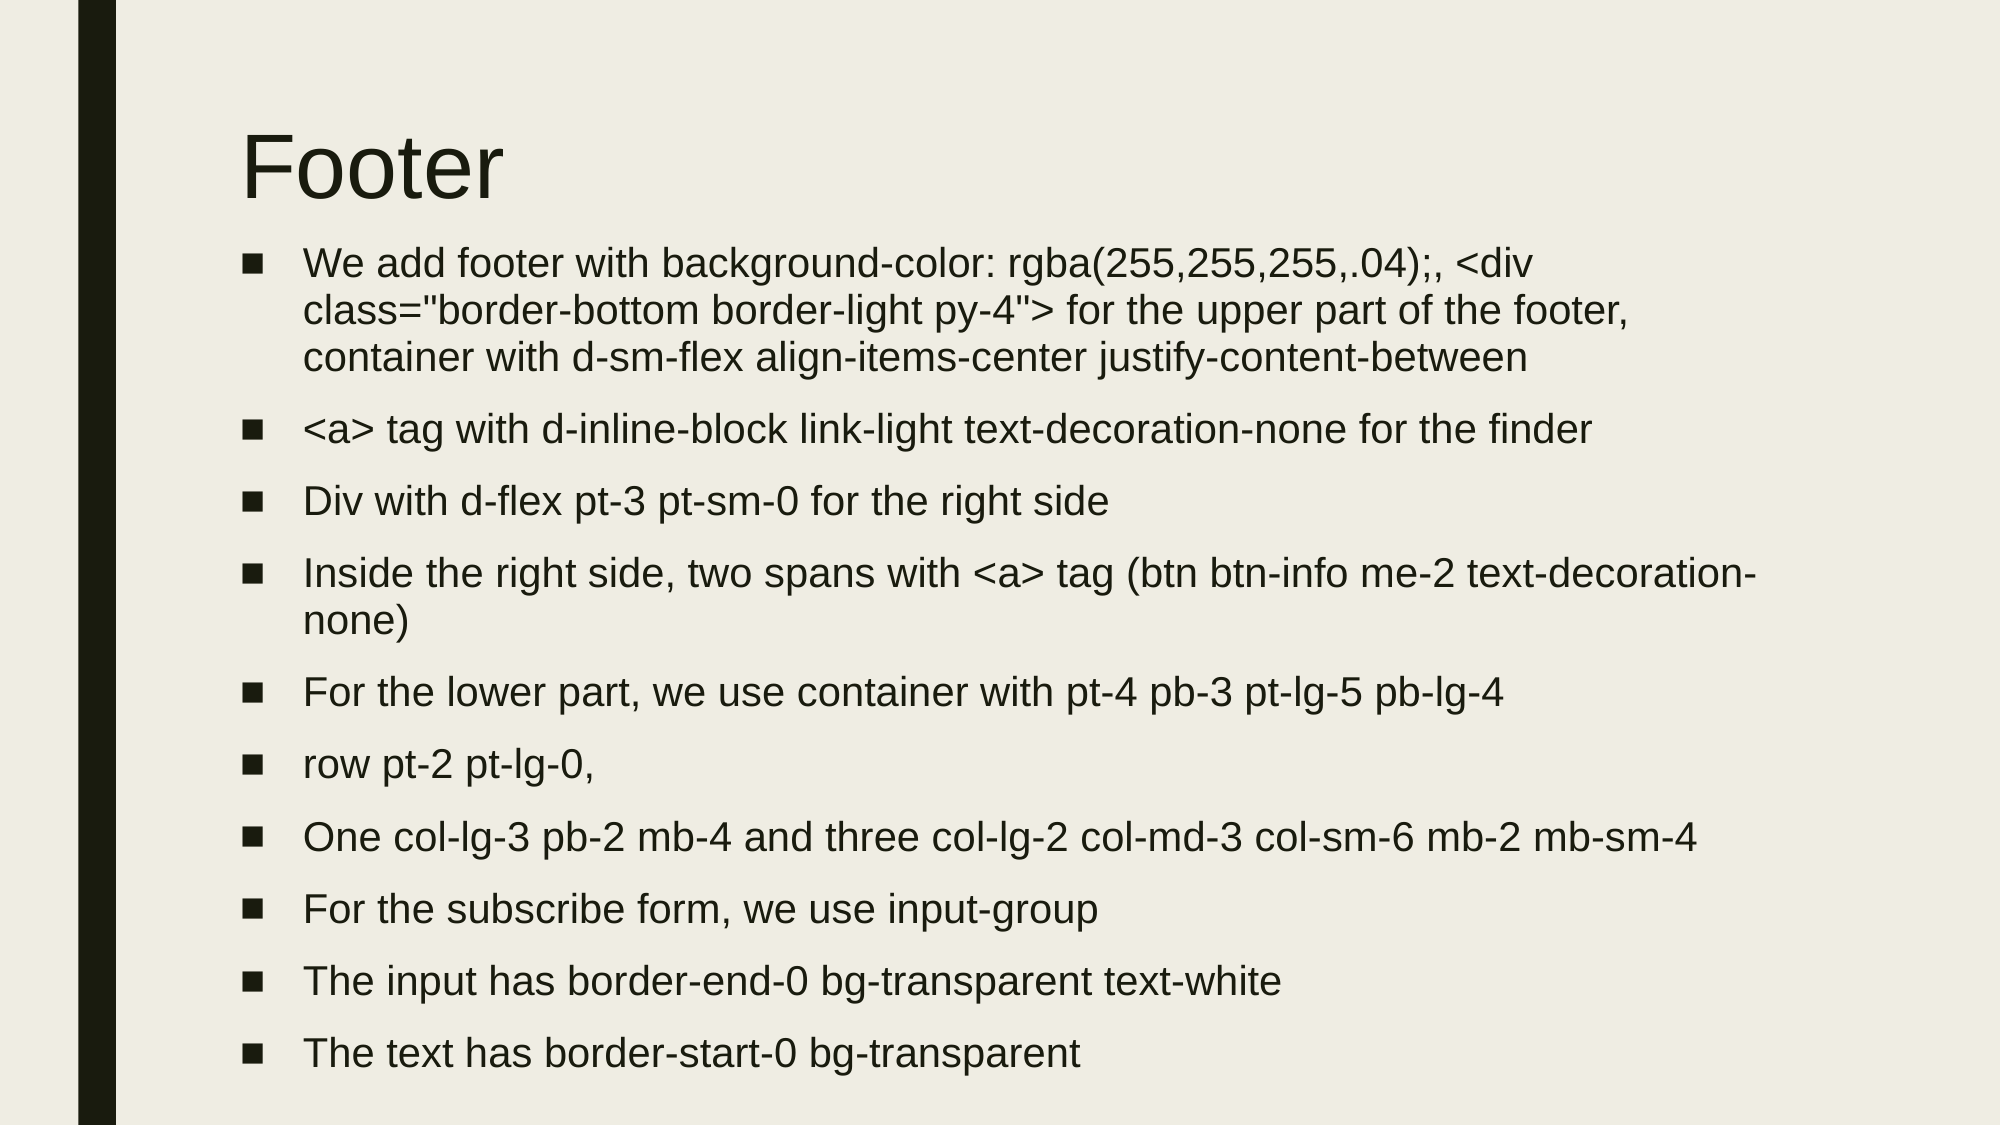

# Footer
We add footer with background-color: rgba(255,255,255,.04);, <div class="border-bottom border-light py-4"> for the upper part of the footer, container with d-sm-flex align-items-center justify-content-between
<a> tag with d-inline-block link-light text-decoration-none for the finder
Div with d-flex pt-3 pt-sm-0 for the right side
Inside the right side, two spans with <a> tag (btn btn-info me-2 text-decoration-none)
For the lower part, we use container with pt-4 pb-3 pt-lg-5 pb-lg-4
row pt-2 pt-lg-0,
One col-lg-3 pb-2 mb-4 and three col-lg-2 col-md-3 col-sm-6 mb-2 mb-sm-4
For the subscribe form, we use input-group
The input has border-end-0 bg-transparent text-white
The text has border-start-0 bg-transparent